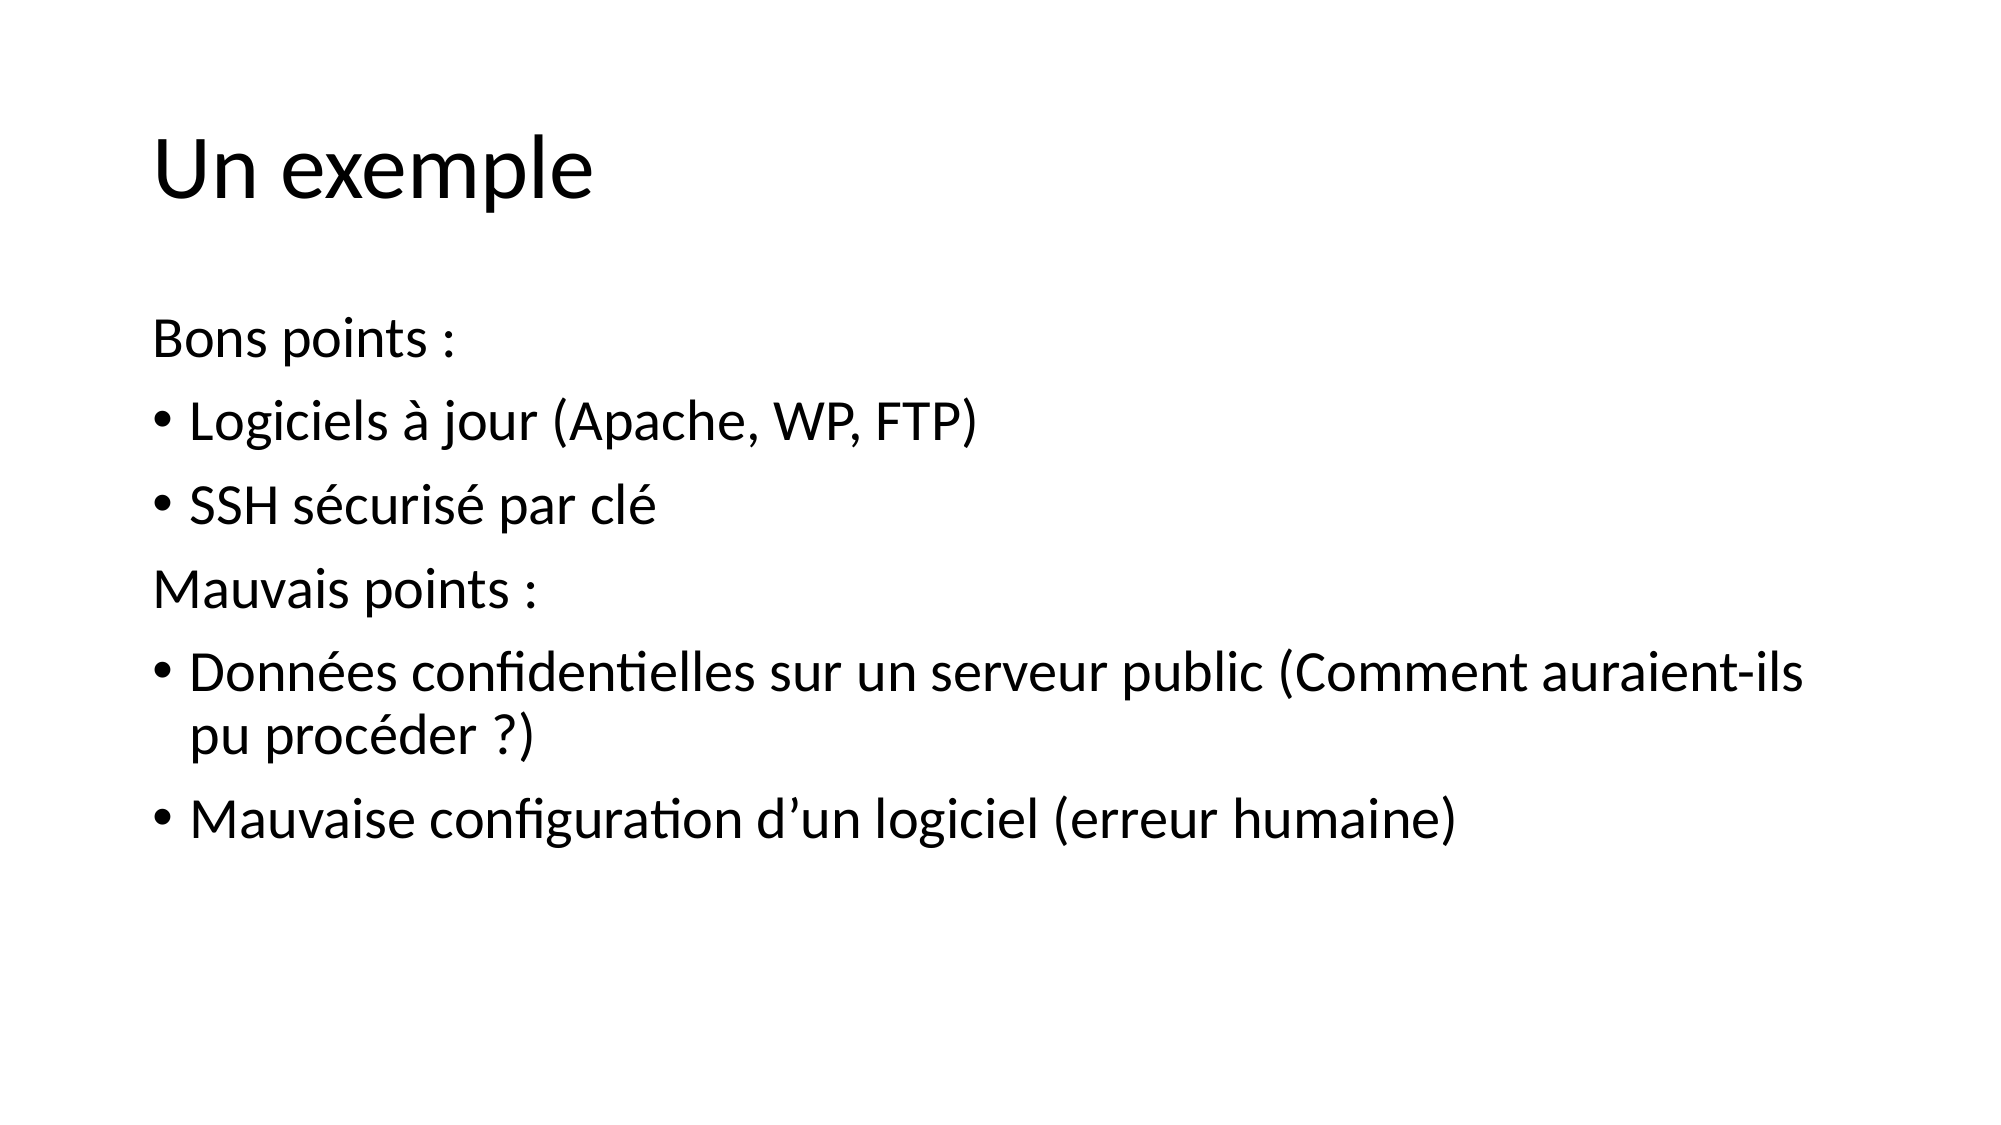

# Un exemple
Bons points :
Logiciels à jour (Apache, WP, FTP)
SSH sécurisé par clé
Mauvais points :
Données confidentielles sur un serveur public (Comment auraient-ils pu procéder ?)
Mauvaise configuration d’un logiciel (erreur humaine)